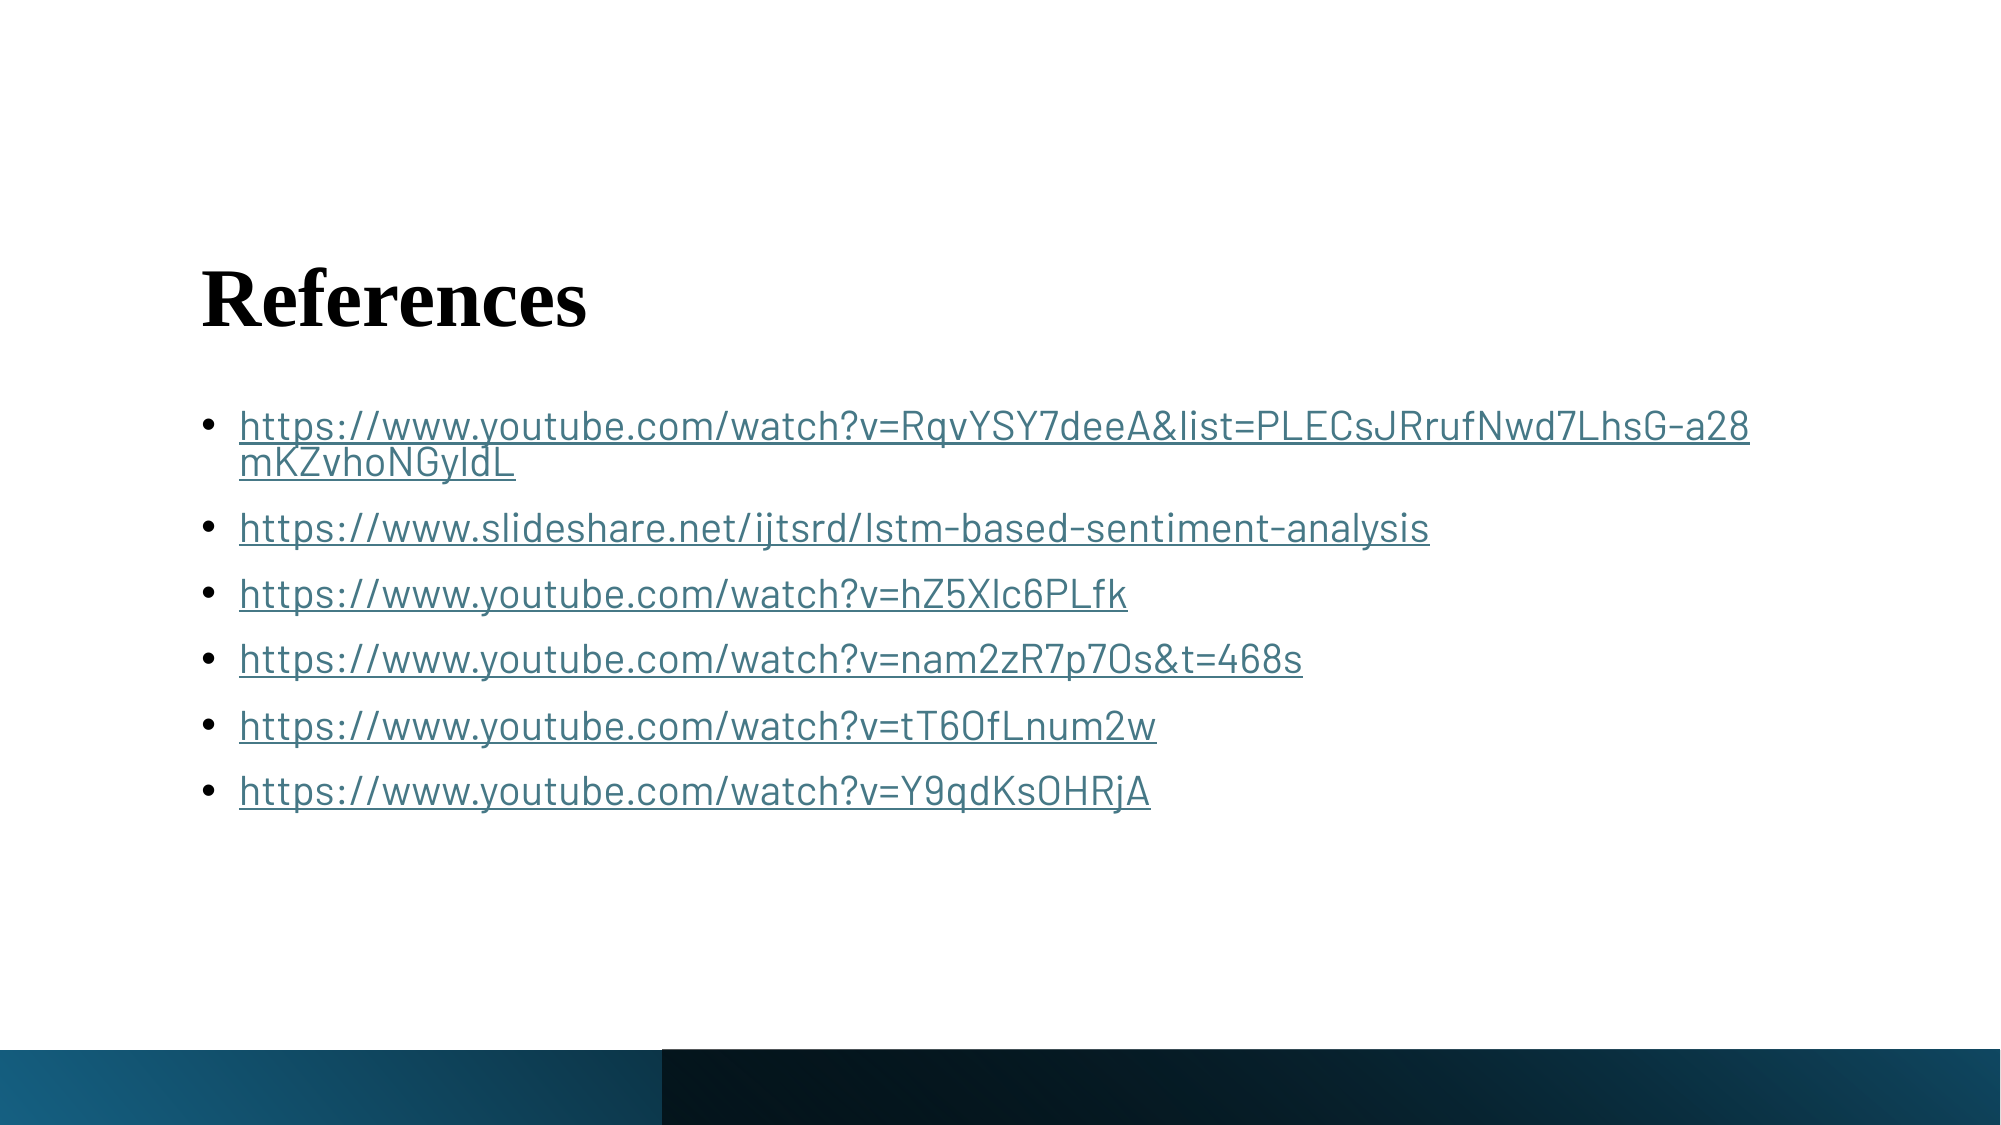

# References
https://www.youtube.com/watch?v=RqvYSY7deeA&list=PLECsJRrufNwd7LhsG-a28mKZvhoNGyldL
https://www.slideshare.net/ijtsrd/lstm-based-sentiment-analysis
https://www.youtube.com/watch?v=hZ5Xlc6PLfk
https://www.youtube.com/watch?v=nam2zR7p7Os&t=468s
https://www.youtube.com/watch?v=tT6OfLnum2w
https://www.youtube.com/watch?v=Y9qdKsOHRjA